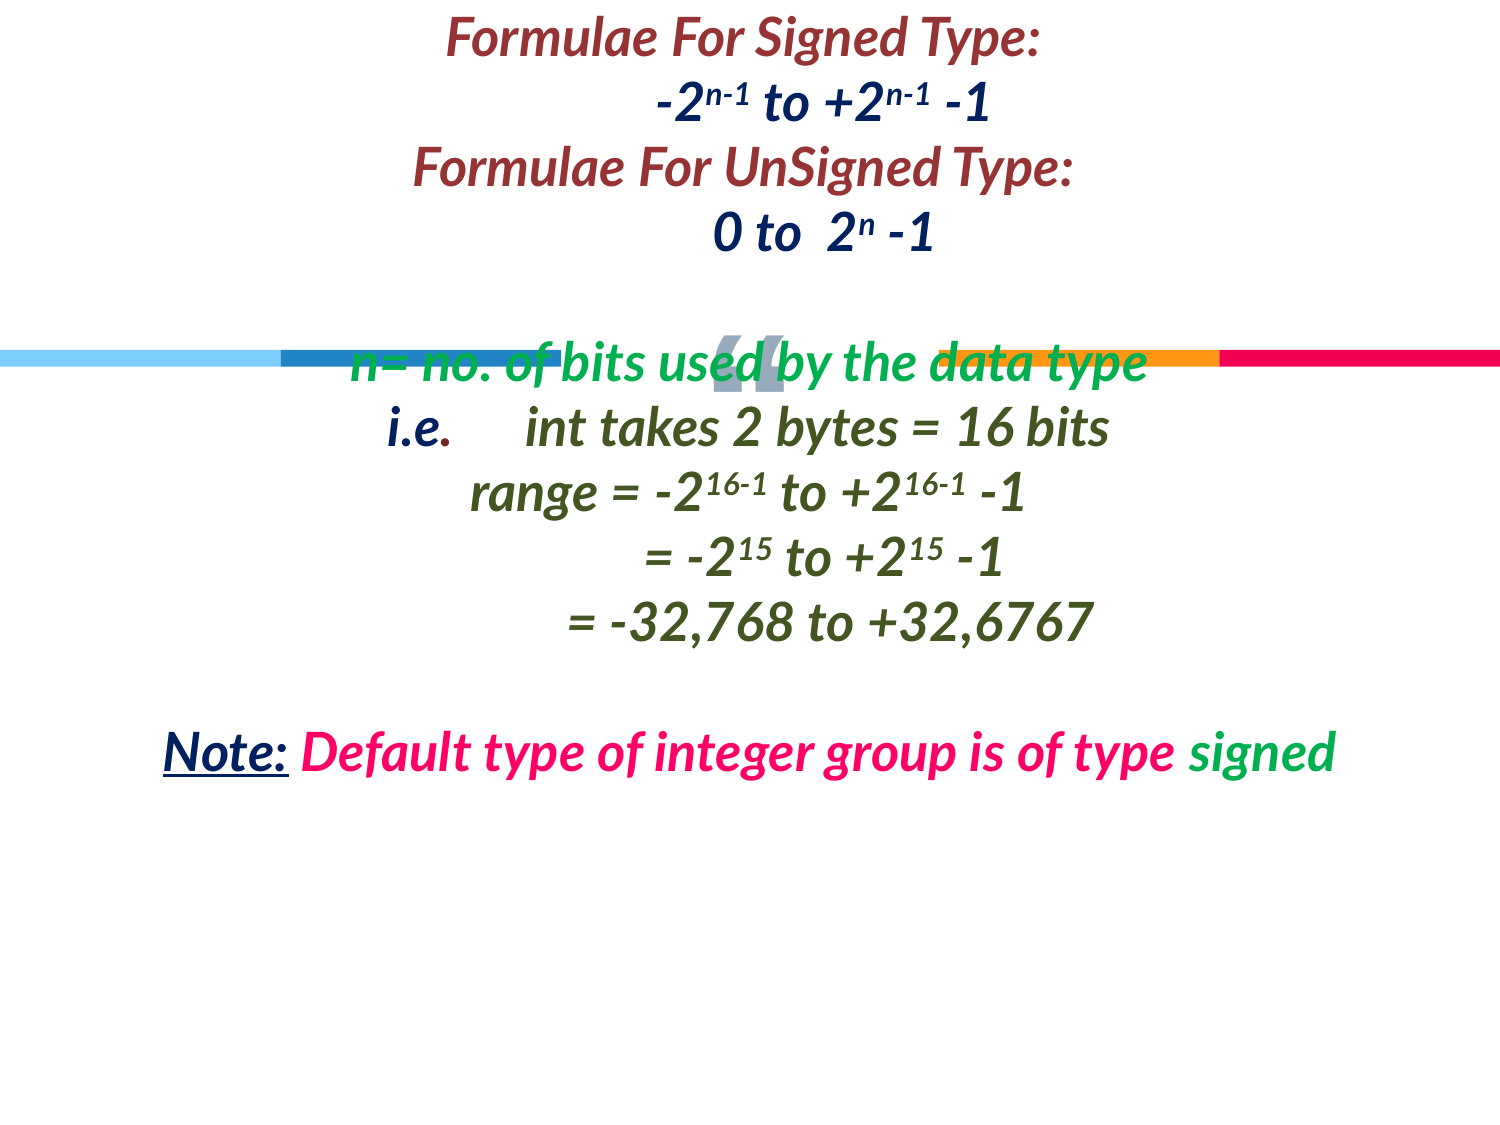

Formulae For Signed Type:
	-2n-1 to +2n-1 -1
Formulae For UnSigned Type:
	0 to  2n -1

n= no. of bits used by the data type
i.e.      int takes 2 bytes = 16 bits
range = -216-1 to +216-1 -1
	 = -215 to +215 -1
	 = -32,768 to +32,6767

Note: Default type of integer group is of type signed